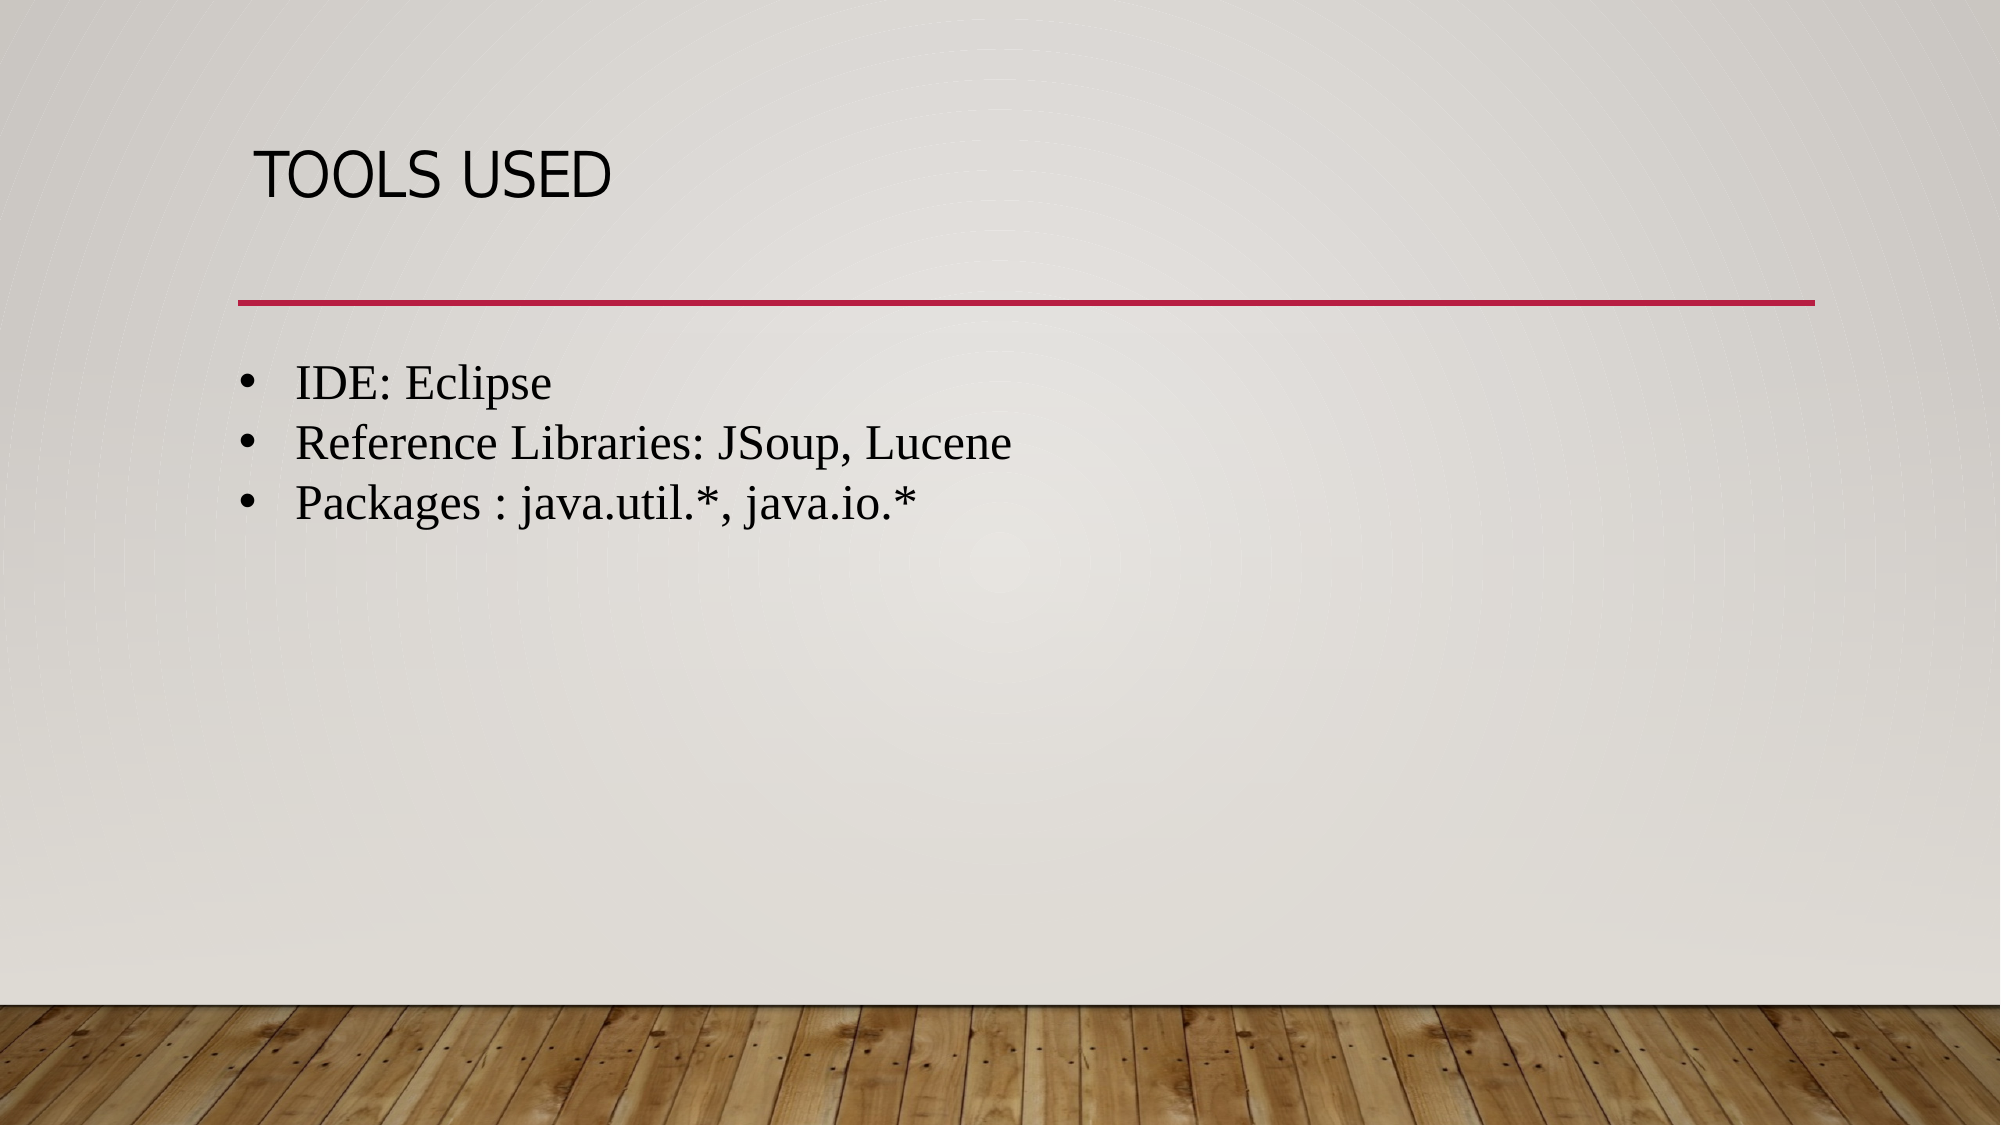

# Tools Used
IDE: Eclipse
Reference Libraries: JSoup, Lucene
Packages : java.util.*, java.io.*